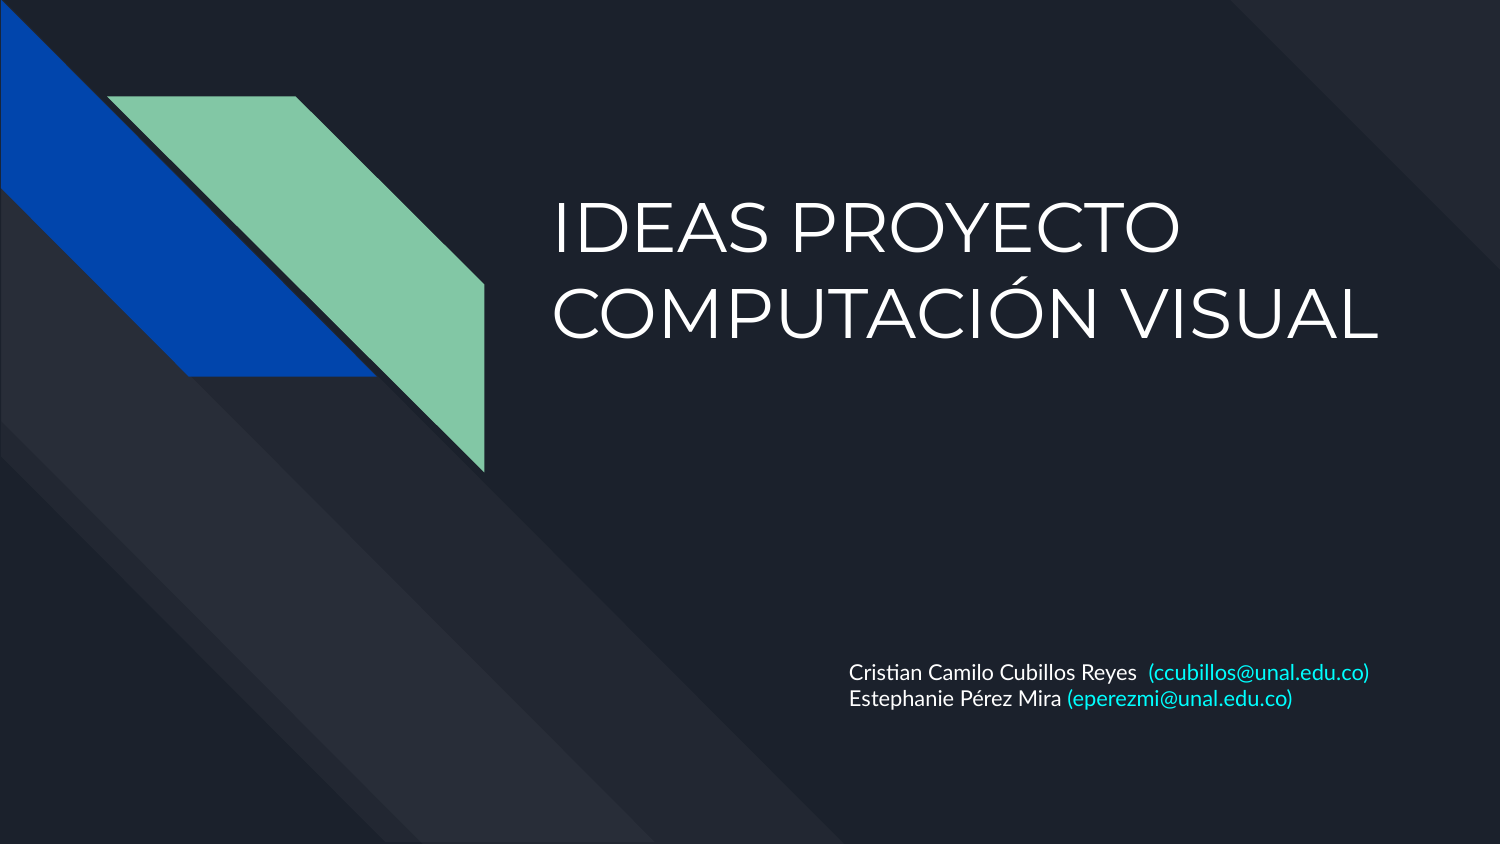

# IDEAS PROYECTO COMPUTACIÓN VISUAL

Cristian Camilo Cubillos Reyes  (ccubillos@unal.edu.co)
Estephanie Pérez Mira (eperezmi@unal.edu.co)